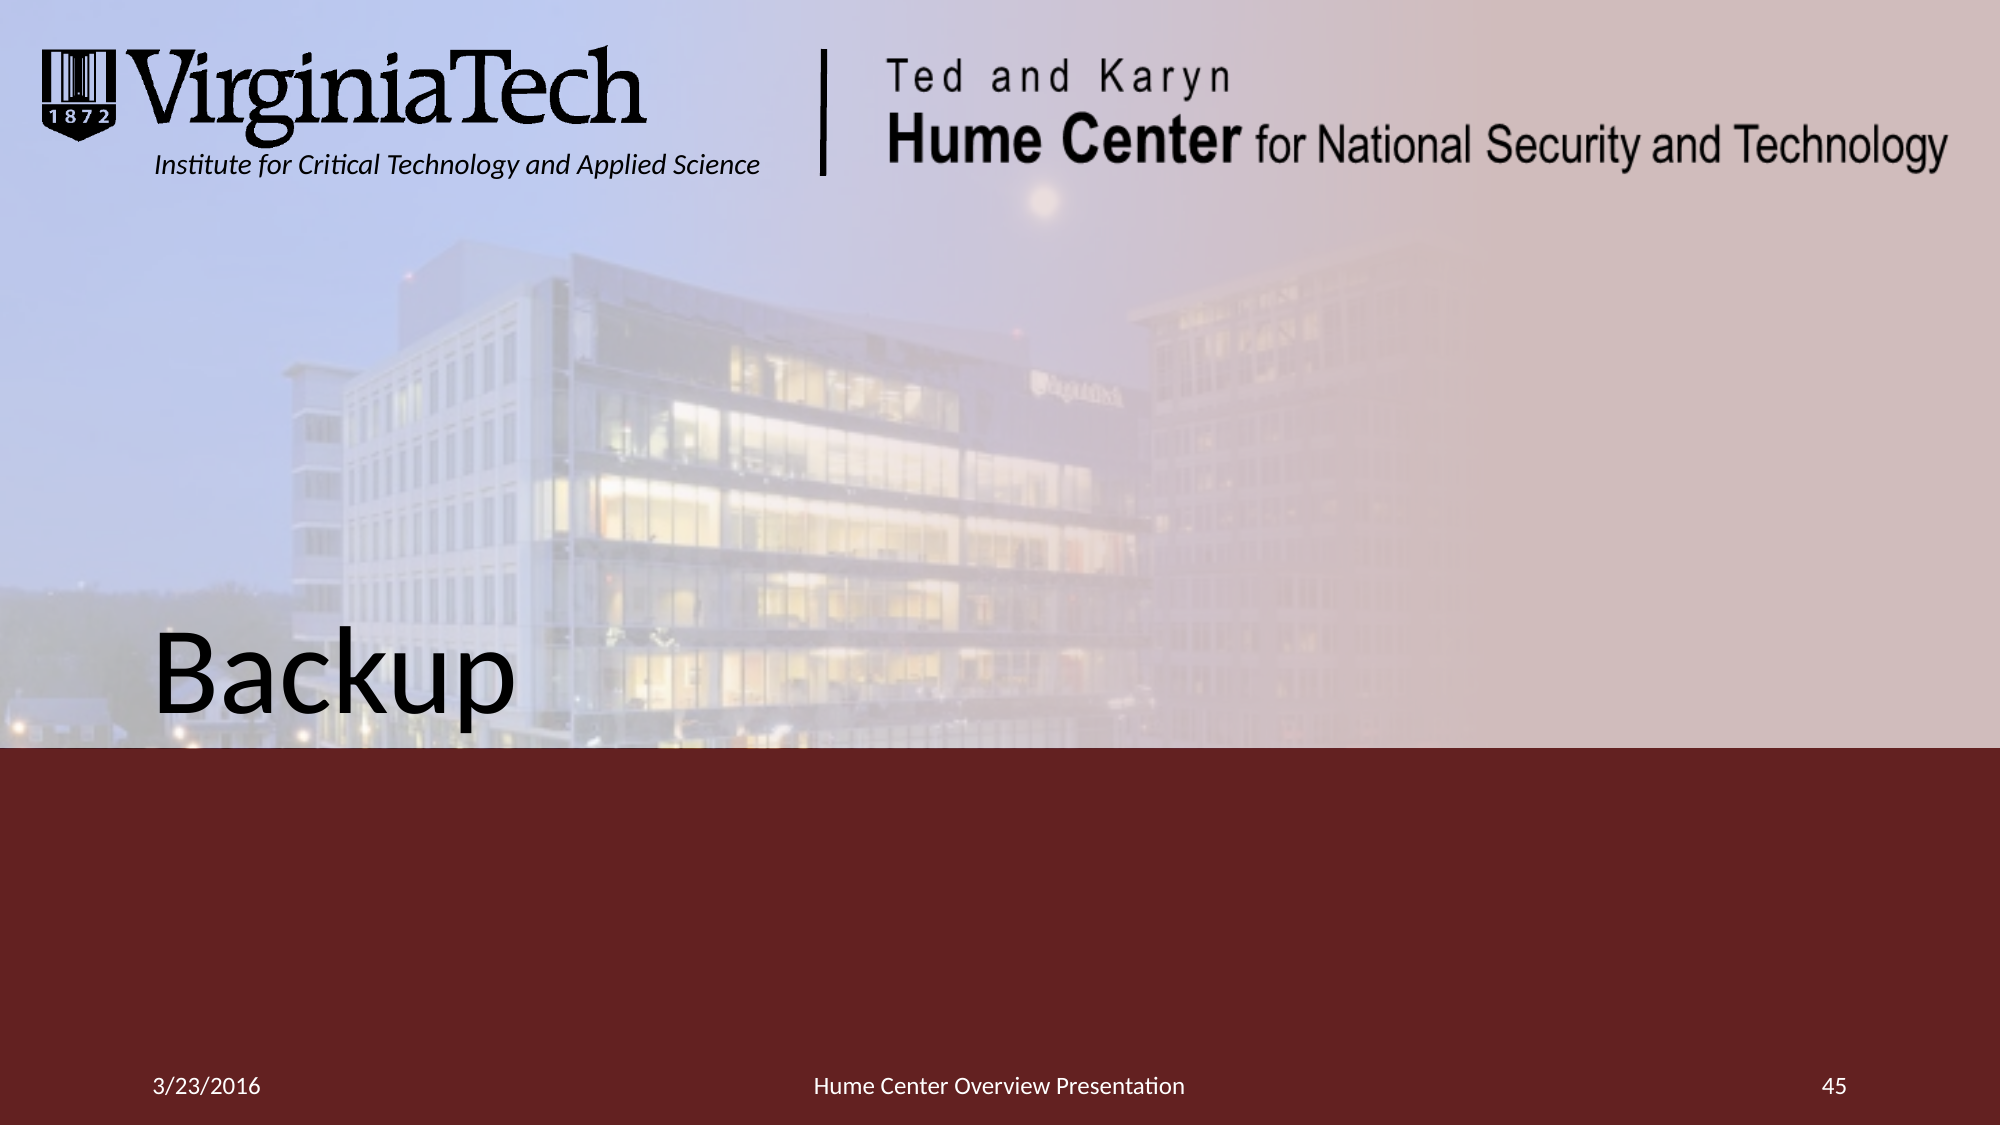

# Backup

3/23/2016
Hume Center Overview Presentation
45